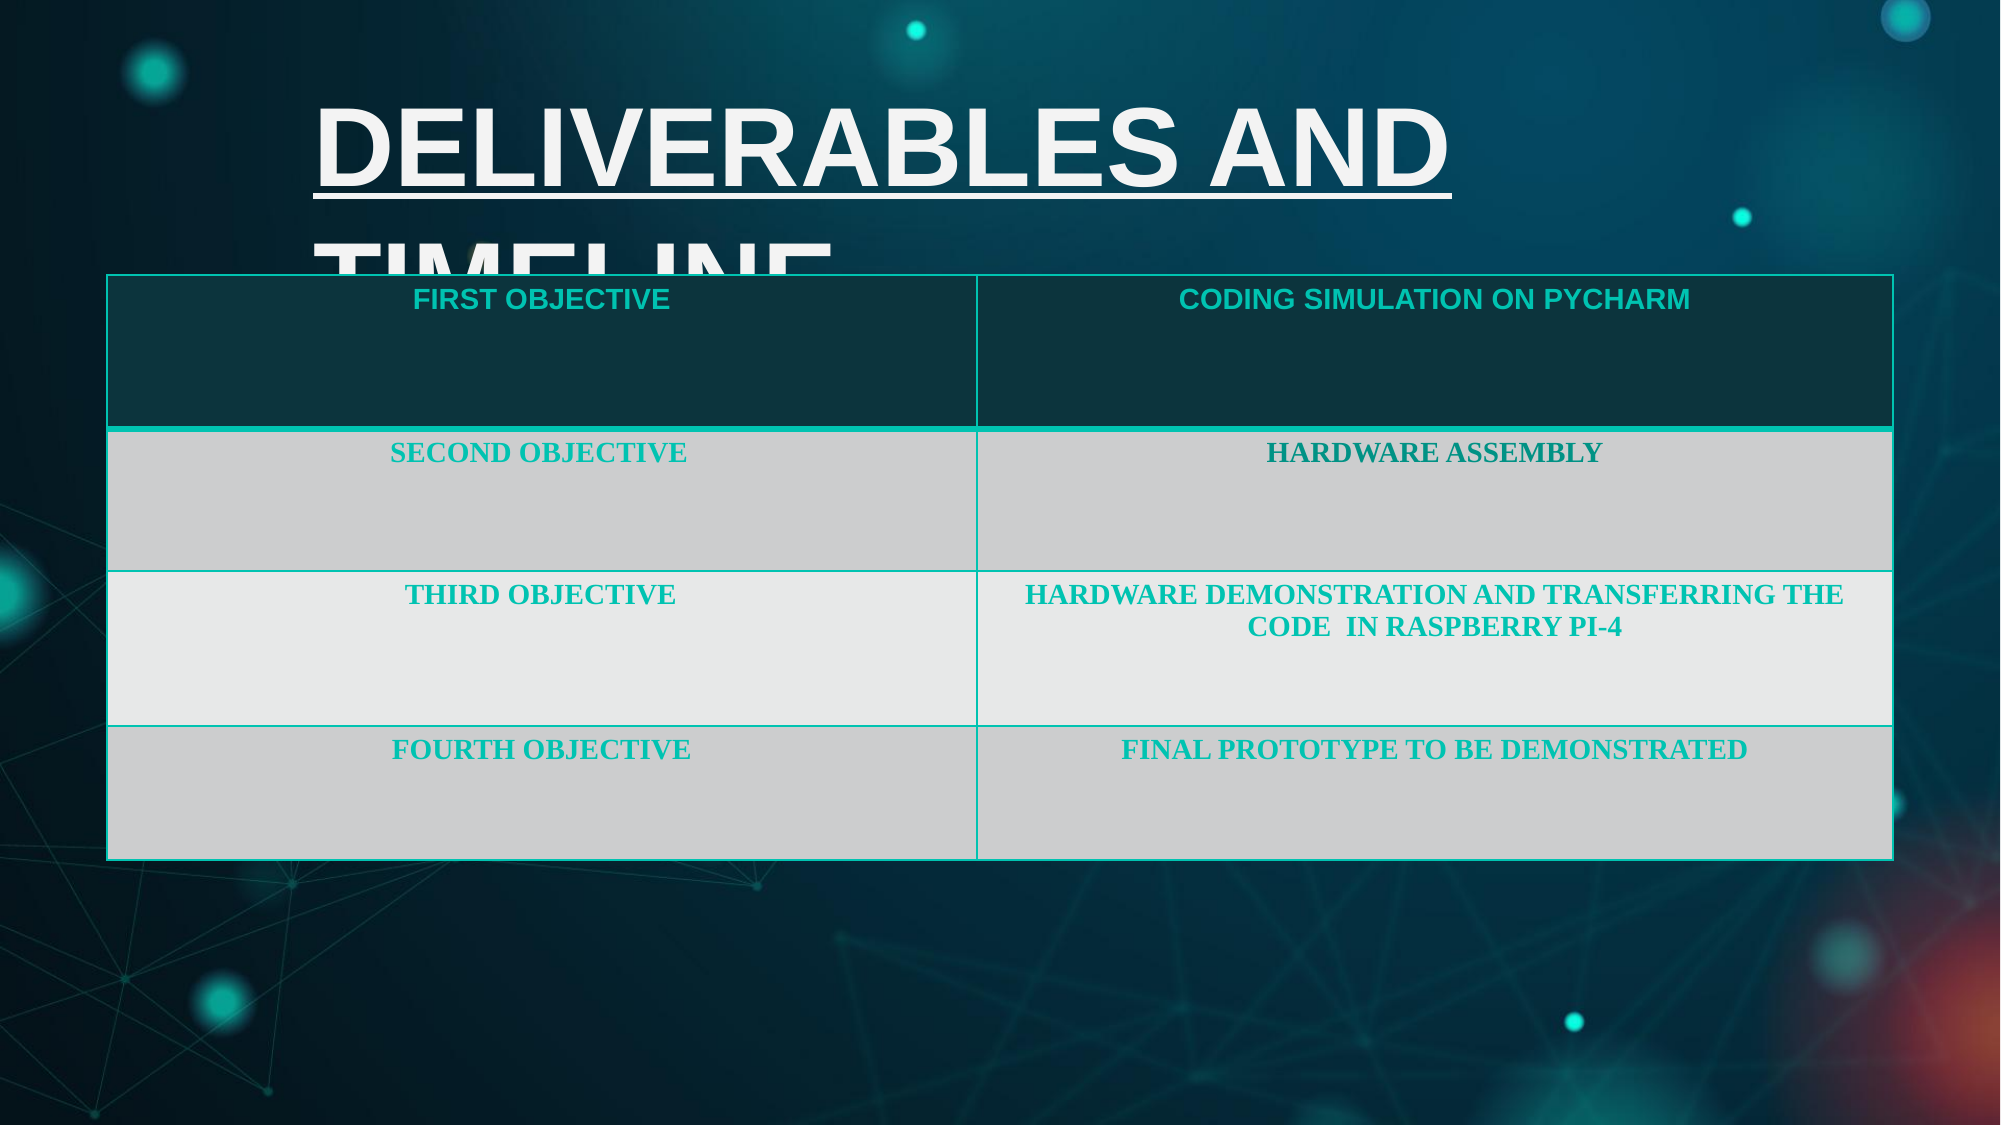

DELIVERABLES AND TIMELINE
| FIRST OBJECTIVE | CODING SIMULATION ON PYCHARM |
| --- | --- |
| SECOND OBJECTIVE | HARDWARE ASSEMBLY |
| THIRD OBJECTIVE | HARDWARE DEMONSTRATION AND TRANSFERRING THE CODE IN RASPBERRY PI-4 |
| FOURTH OBJECTIVE | FINAL PROTOTYPE TO BE DEMONSTRATED |